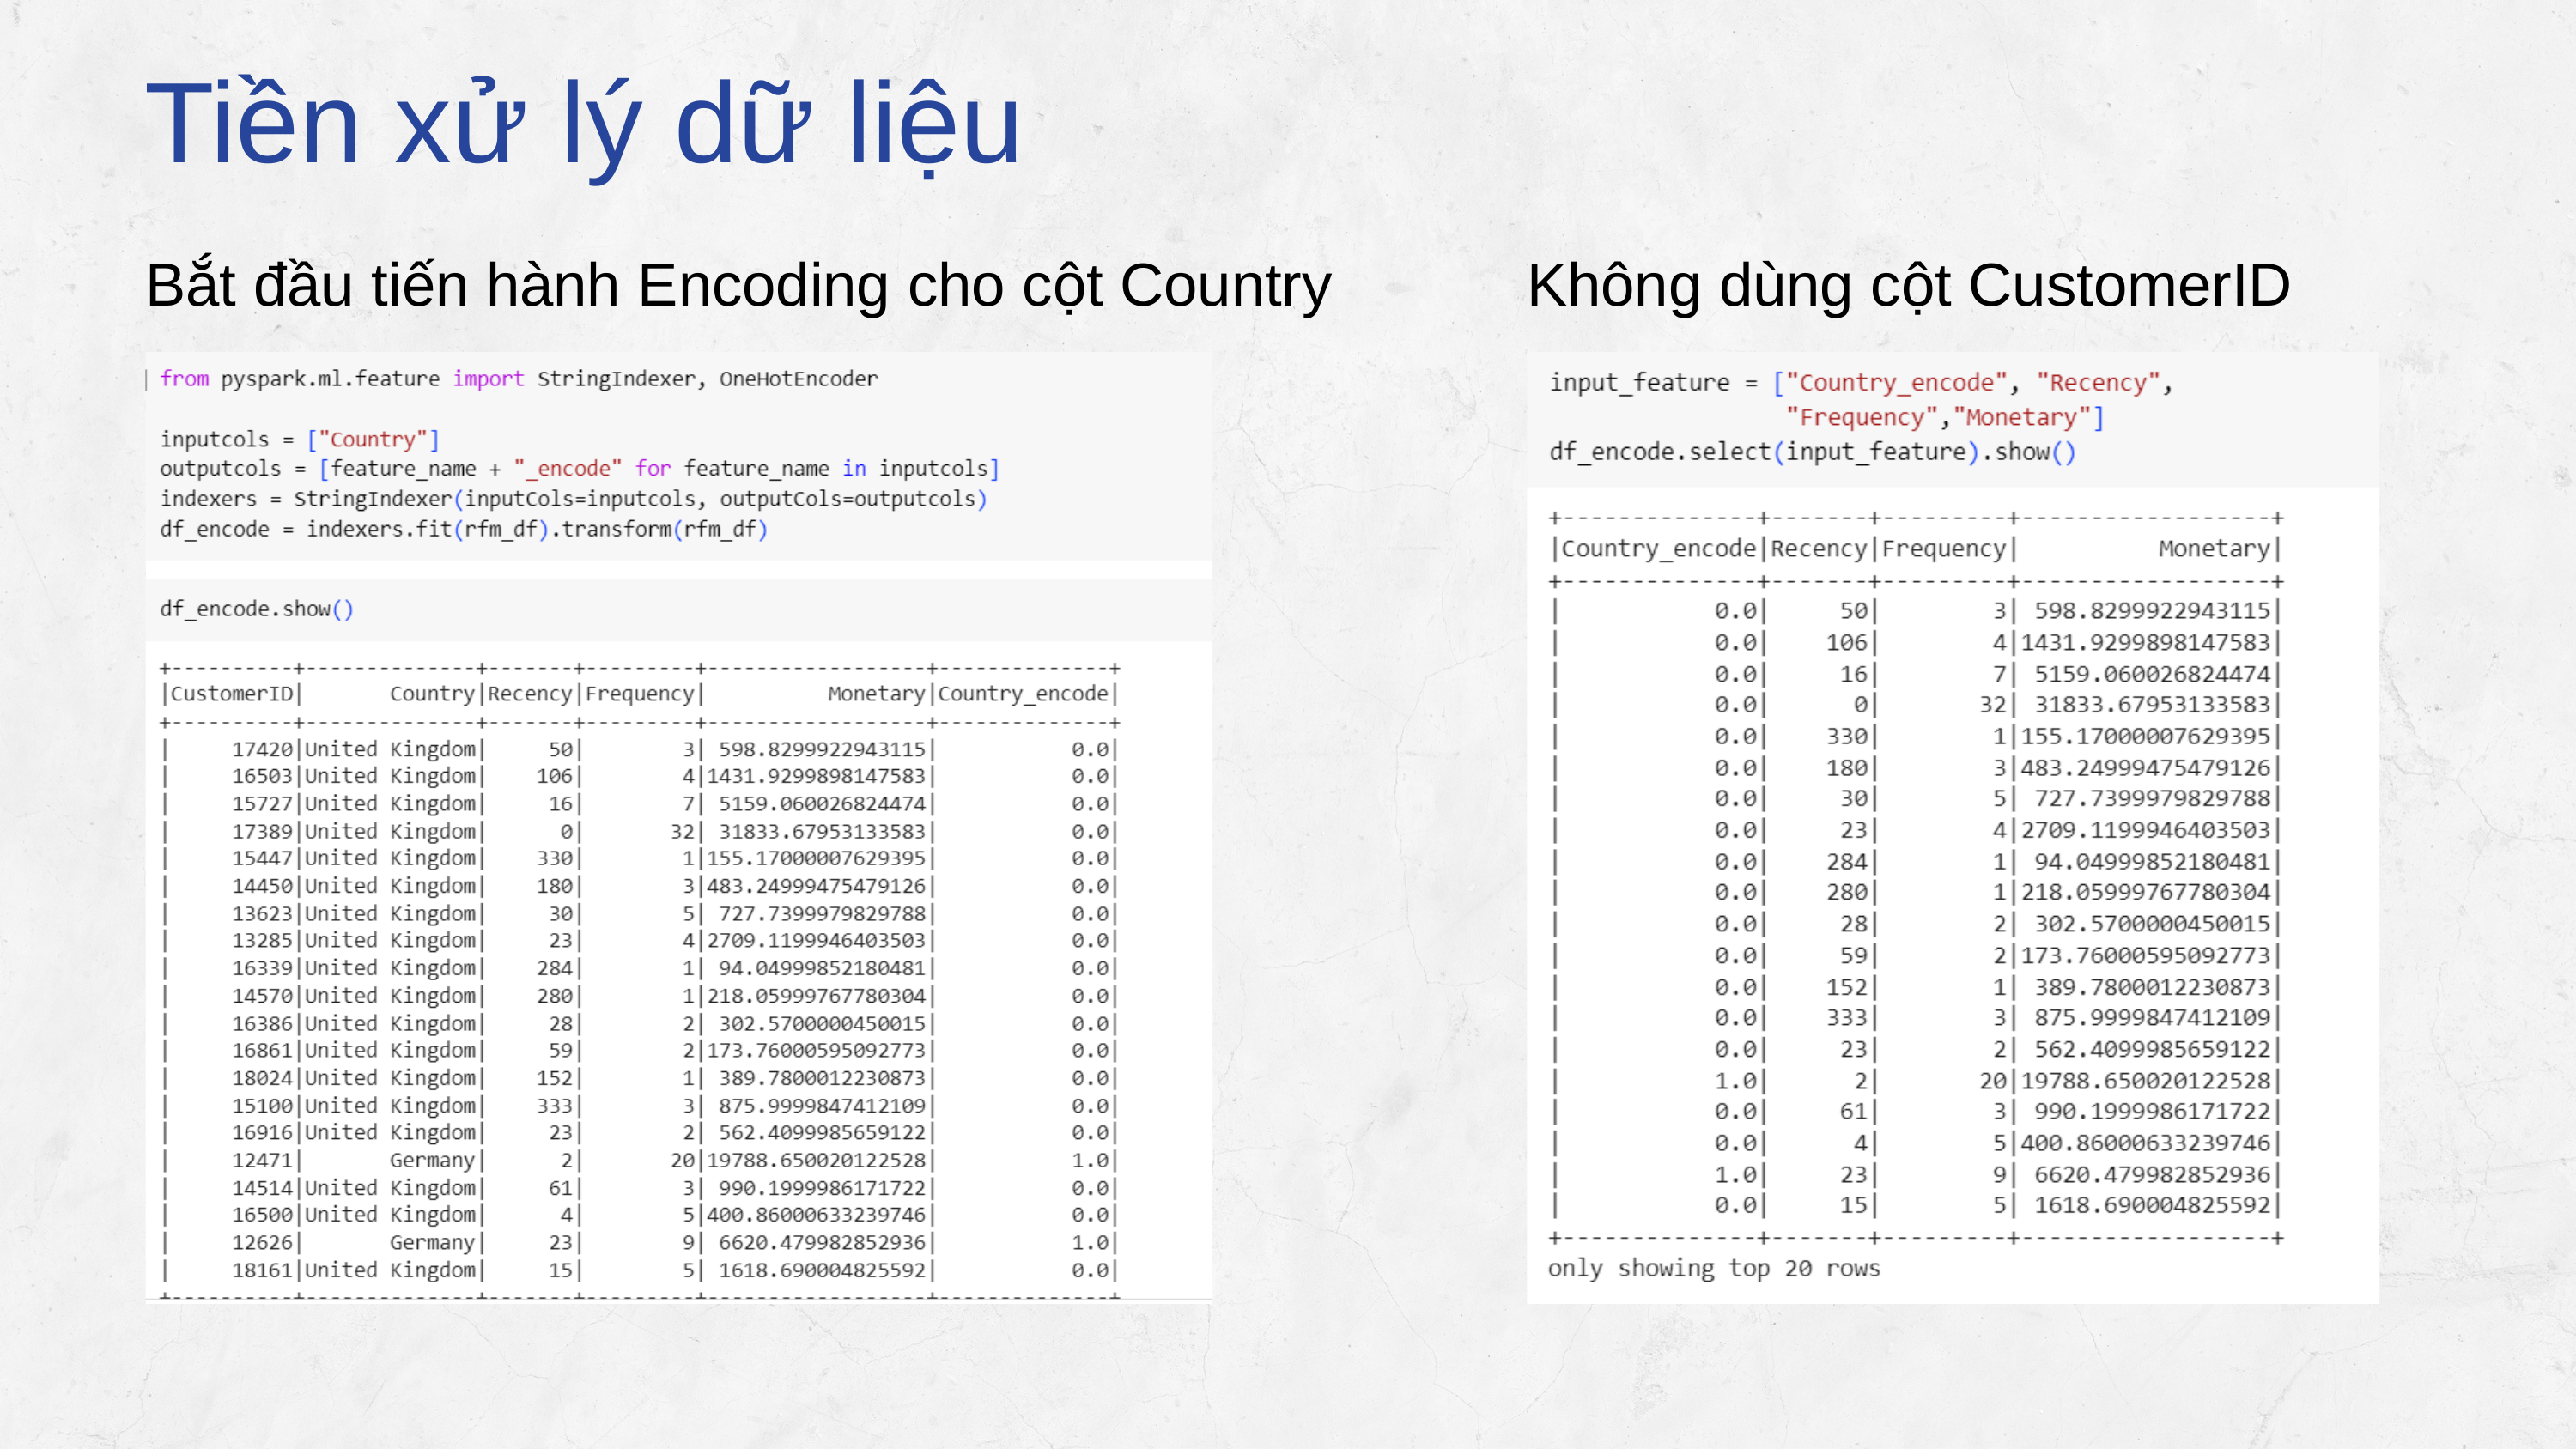

Tiền xử lý dữ liệu
Bắt đầu tiến hành Encoding cho cột Country
Không dùng cột CustomerID